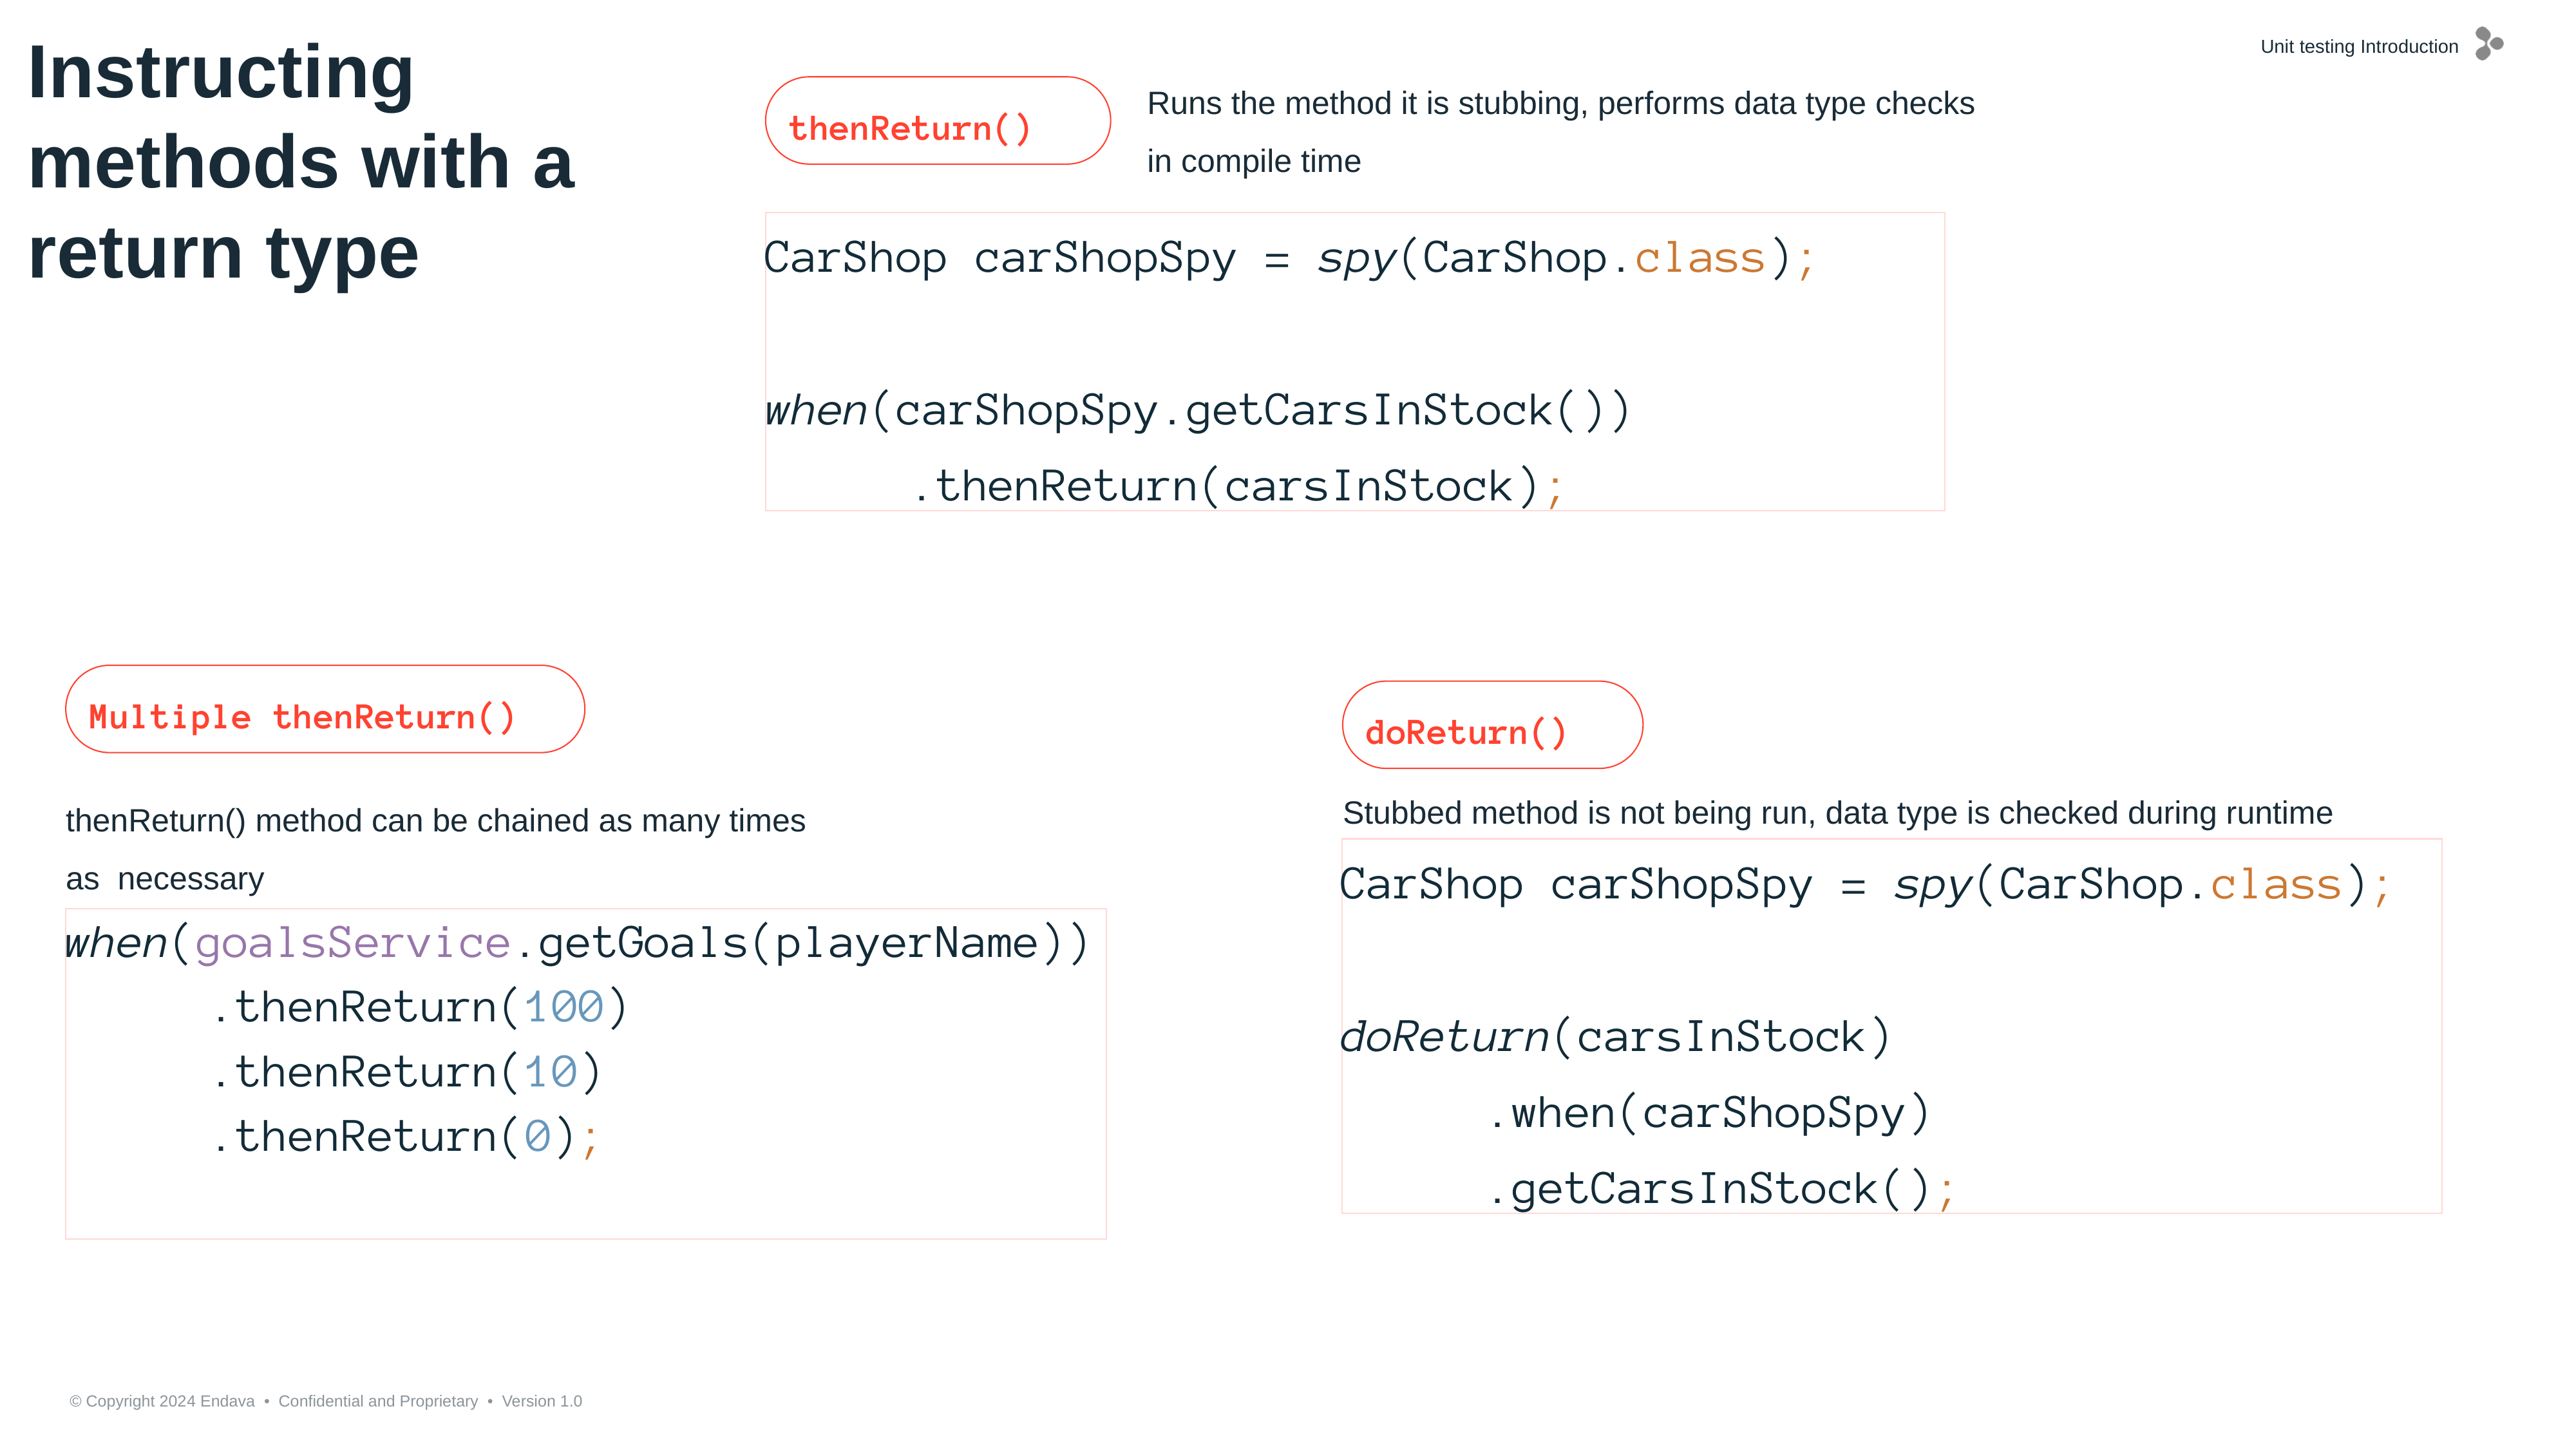

Instructing methods with a return type
Runs the method it is stubbing, performs data type checks in compile time
thenReturn()
CarShop carShopSpy = spy(CarShop.class);

when(carShopSpy.getCarsInStock())
   .thenReturn(carsInStock);
Multiple thenReturn()
doReturn()
Stubbed method is not being run, data type is checked during runtime
thenReturn() method can be chained as many times as  necessary
CarShop carShopSpy = spy(CarShop.class);

doReturn(carsInStock)
   .when(carShopSpy)
   .getCarsInStock();
when(goalsService.getGoals(playerName))
   .thenReturn(100)
   .thenReturn(10)
   .thenReturn(0);